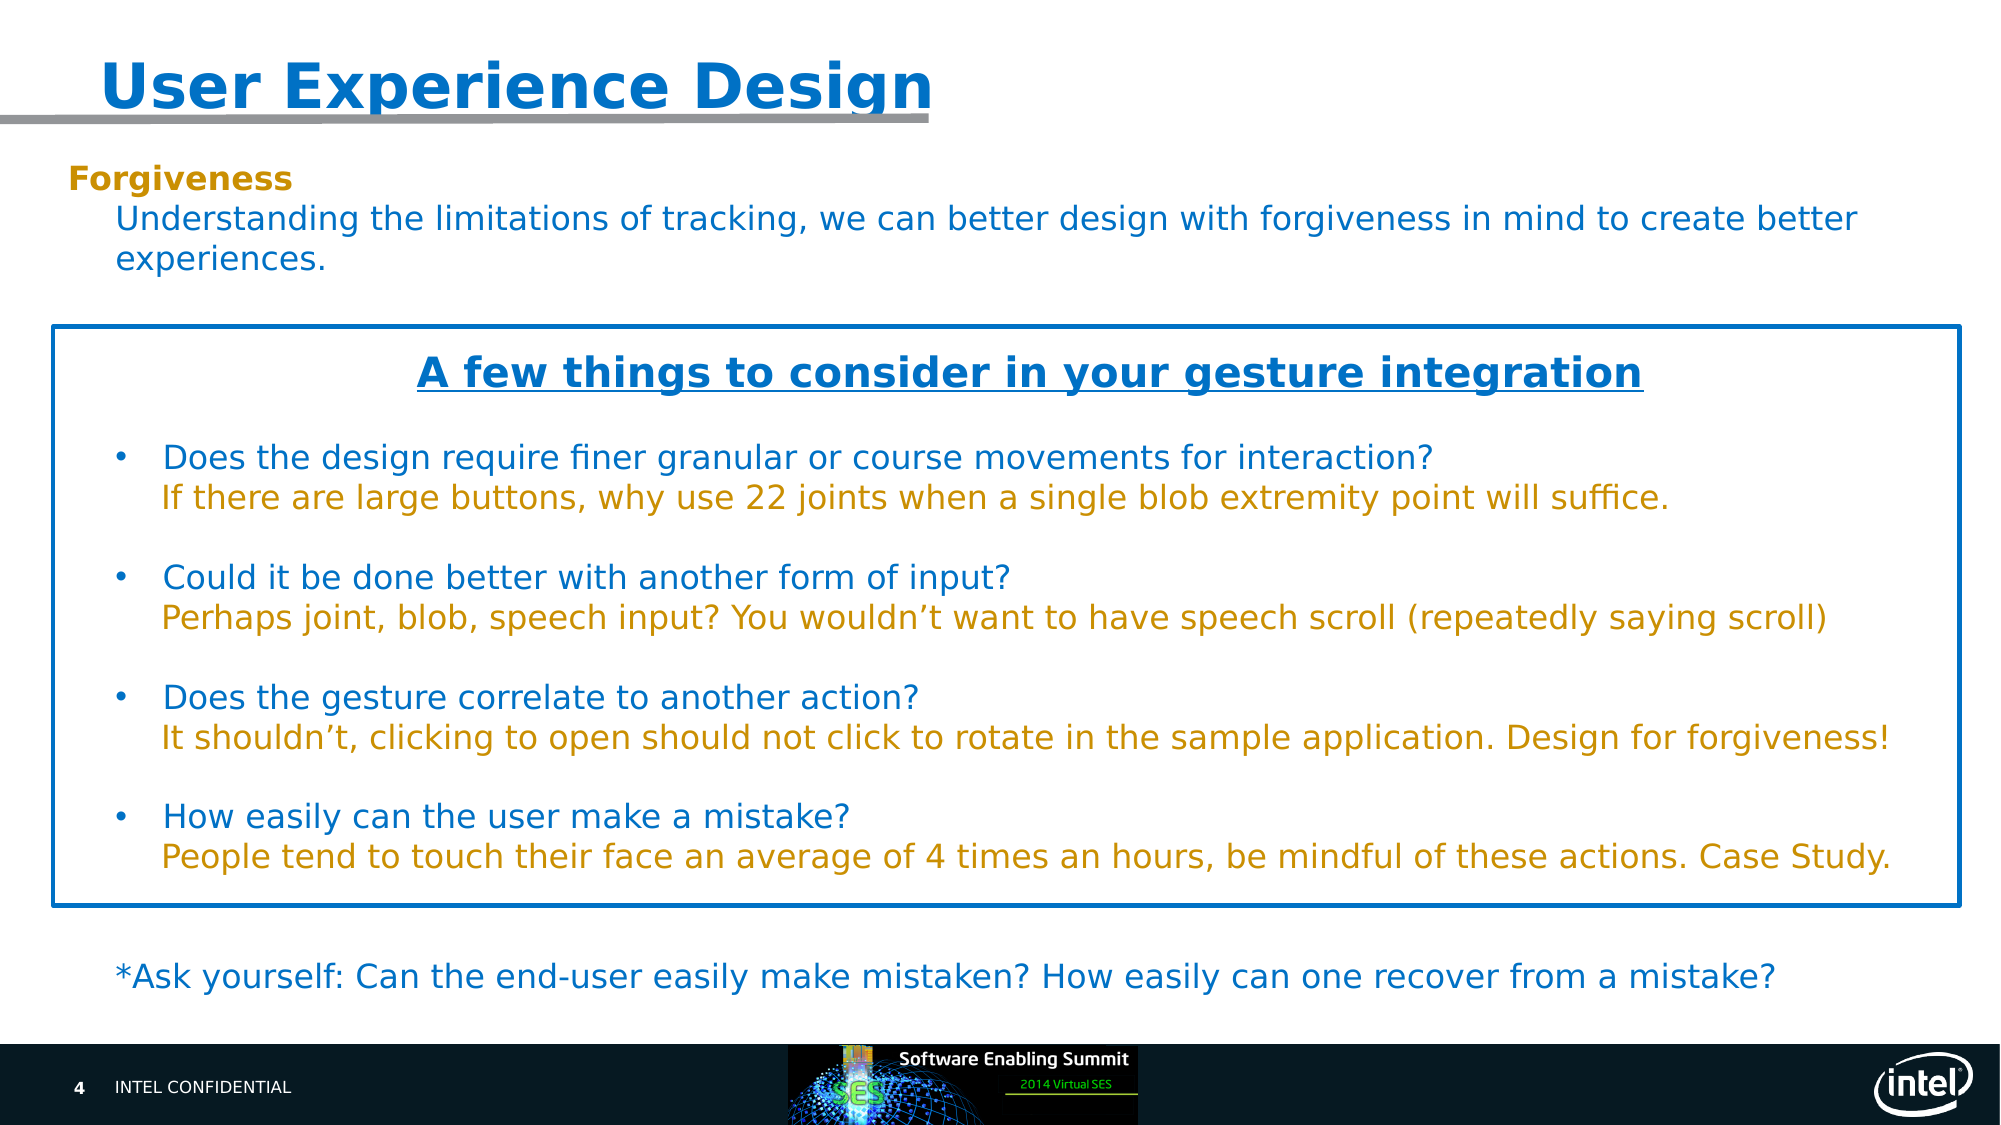

# User Experience Design

Forgiveness
Understanding the limitations of tracking, we can better design with forgiveness in mind to create better experiences.

*Ask yourself: Can the end-user easily make mistaken? How easily can one recover from a mistake?

Does the design require finer granular or course movements for interaction?
If there are large buttons, why use 22 joints when a single blob extremity point will suffice.

Could it be done better with another form of input?
Perhaps joint, blob, speech input? You wouldn’t want to have speech scroll (repeatedly saying scroll)

Does the gesture correlate to another action?
It shouldn’t, clicking to open should not click to rotate in the sample application. Design for forgiveness!

How easily can the user make a mistake?
People tend to touch their face an average of 4 times an hours, be mindful of these actions. Case Study.

A few things to consider in your gesture integration
4